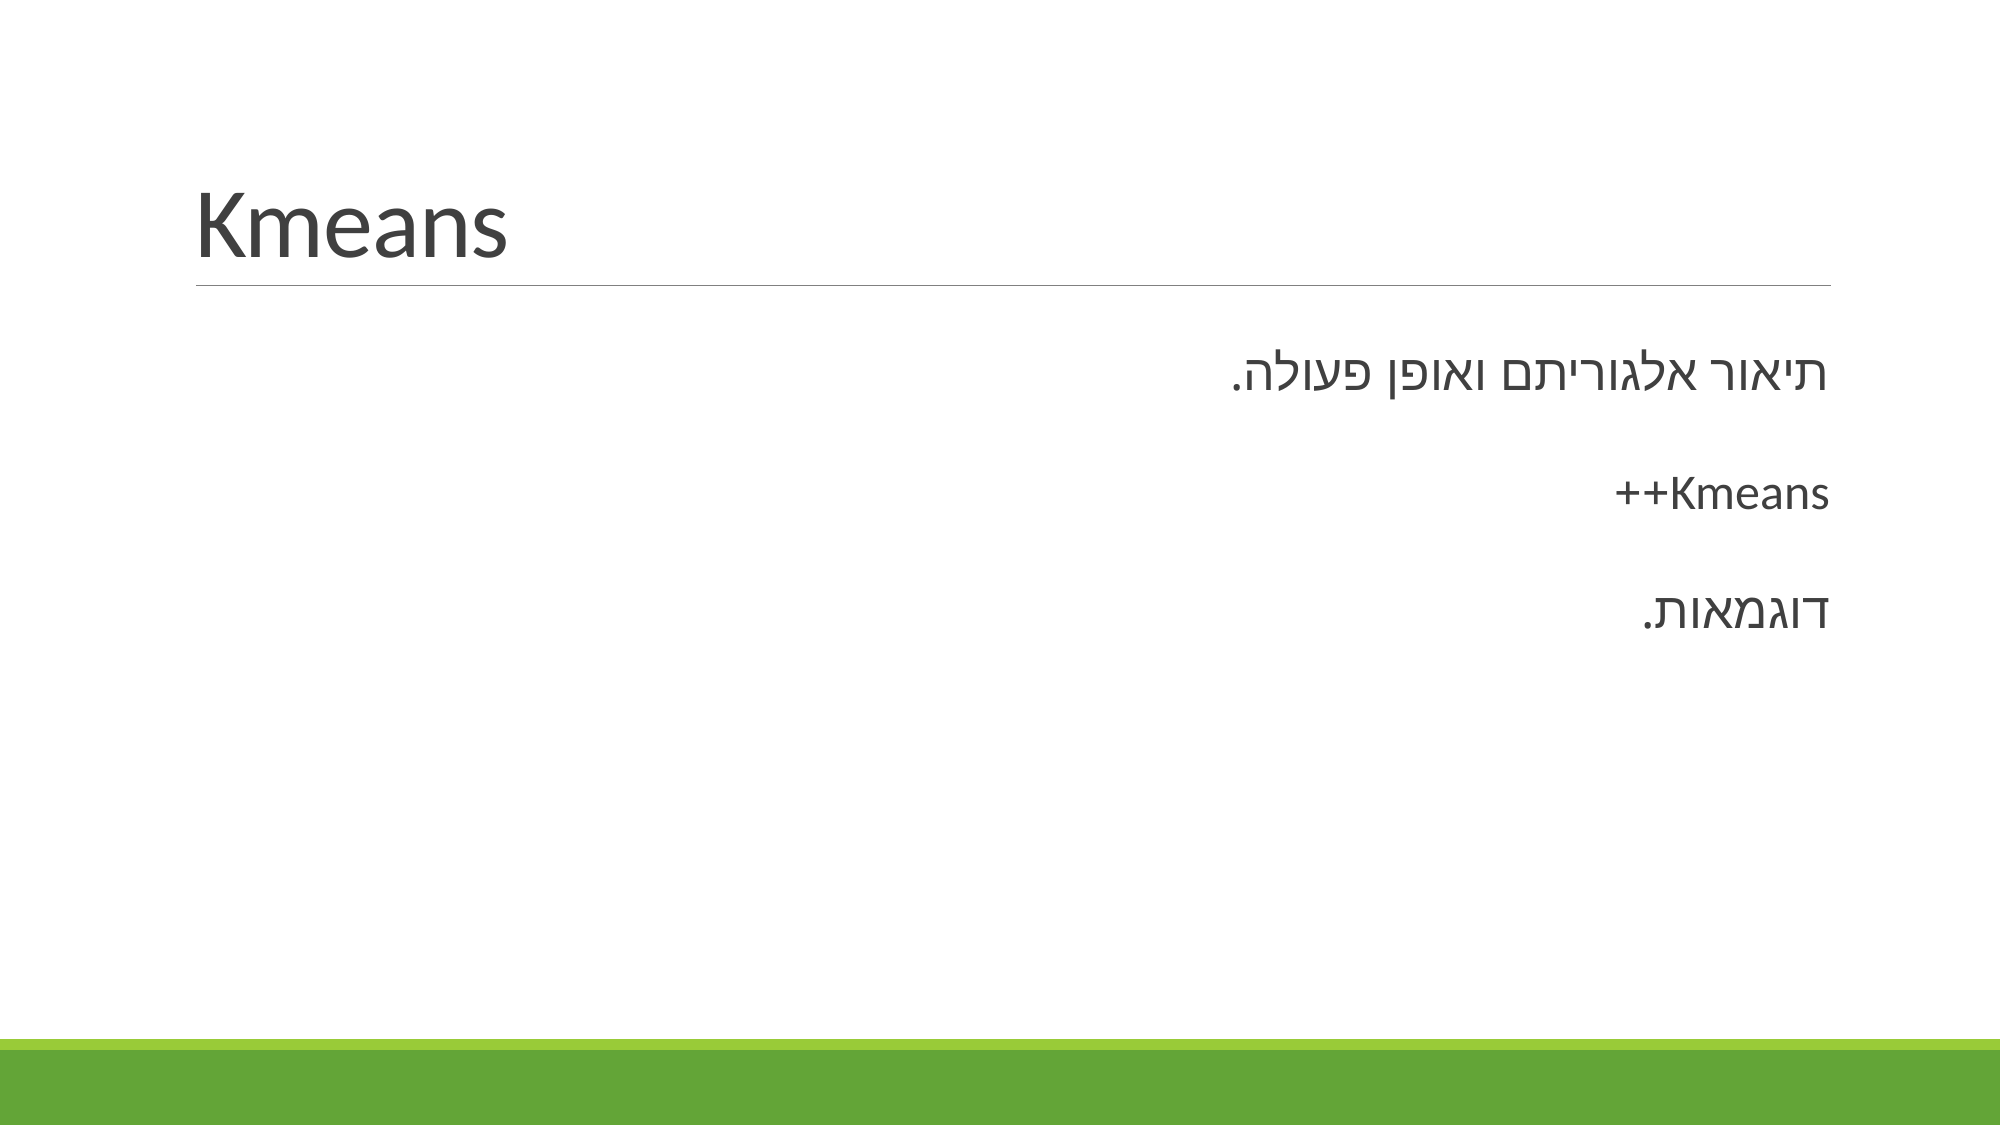

# Kmeans
תיאור אלגוריתם ואופן פעולה.
Kmeans++
דוגמאות.